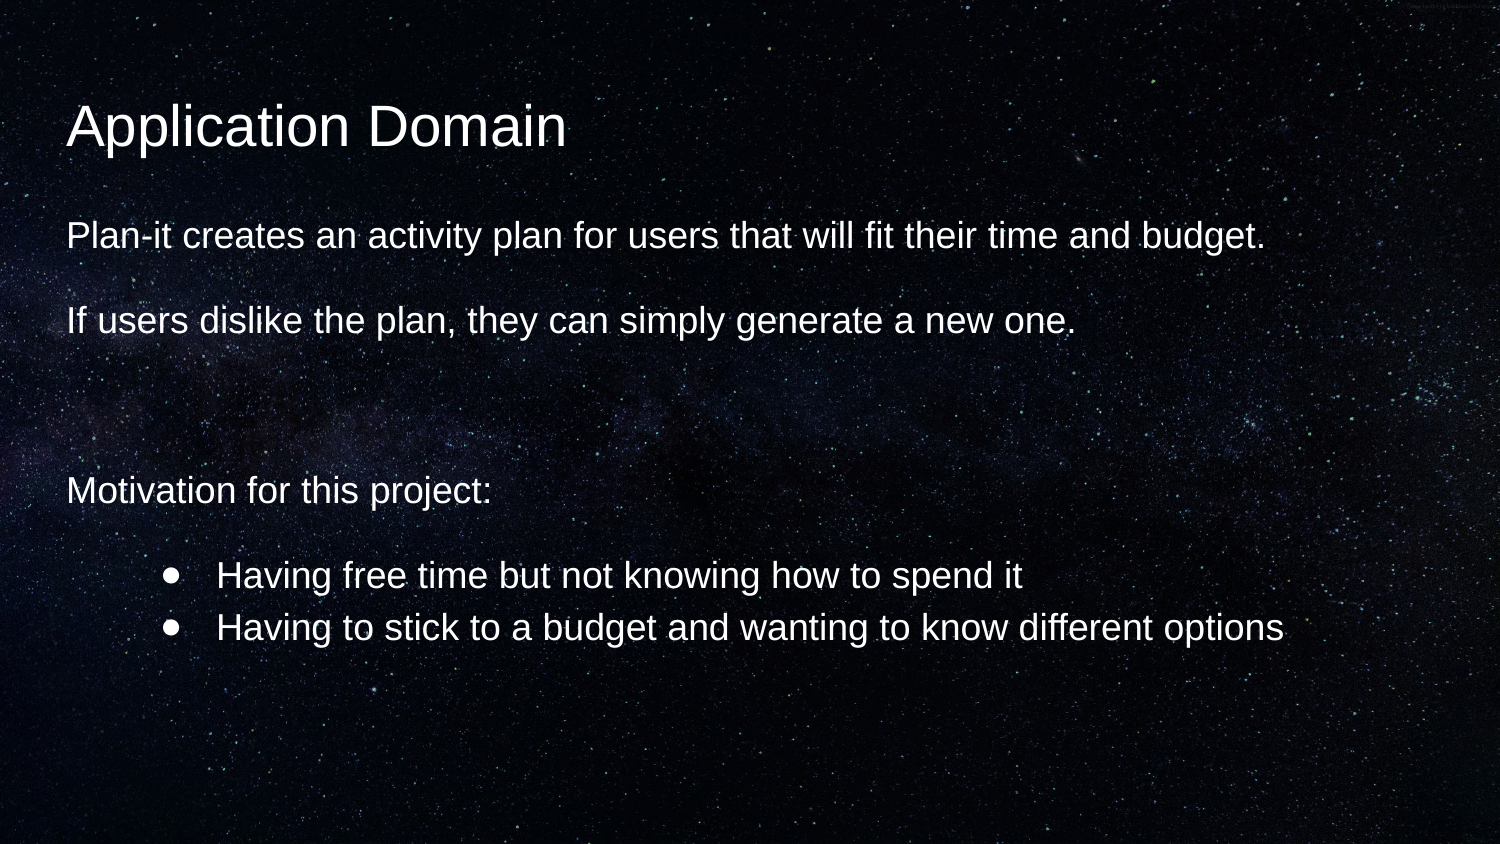

# Application Domain
Plan-it creates an activity plan for users that will fit their time and budget.
If users dislike the plan, they can simply generate a new one.

Motivation for this project:
Having free time but not knowing how to spend it
Having to stick to a budget and wanting to know different options